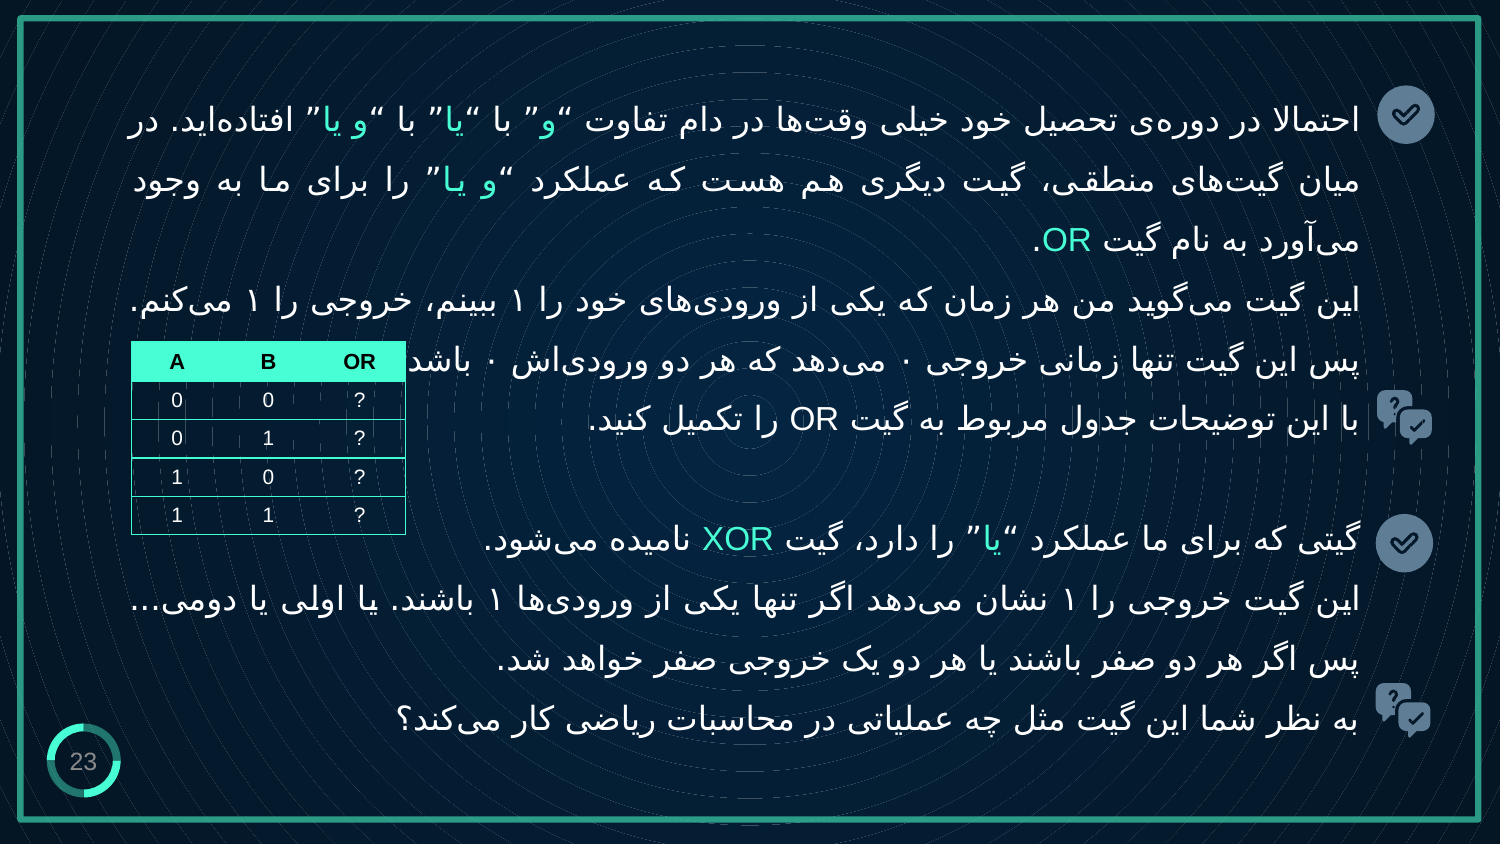

احتمالا در دوره‌ی تحصیل خود خیلی وقت‌ها در دام تفاوت “و” با “یا” با “و یا” افتاده‌اید. در میان گیت‌های منطقی، گیت دیگری هم هست که عملکرد “و یا” را برای ما به وجود می‌آورد به نام گیت OR.
این گیت می‌گوید من هر زمان که یکی از ورودی‌های خود را ۱ ببینم، خروجی را ۱ می‌کنم. پس این گیت تنها زمانی خروجی ۰ می‌دهد که هر دو ورودی‌اش ۰ باشد.
با این توضیحات جدول مربوط به گیت OR را تکمیل کنید.

گیتی که برای ما عملکرد “یا” را دارد، گیت XOR نامیده می‌شود.
این گیت خروجی را ۱ نشان می‌دهد اگر تنها یکی از ورودی‌ها ۱ باشند. یا اولی یا دومی... پس اگر هر دو صفر باشند یا هر دو یک خروجی صفر خواهد شد.
به نظر شما این گیت مثل چه عملیاتی در محاسبات ریاضی کار می‌کند؟

| A | B | OR |
| --- | --- | --- |
| 0 | 0 | ? |
| 0 | 1 | ? |
| 1 | 0 | ? |
| 1 | 1 | ? |

23